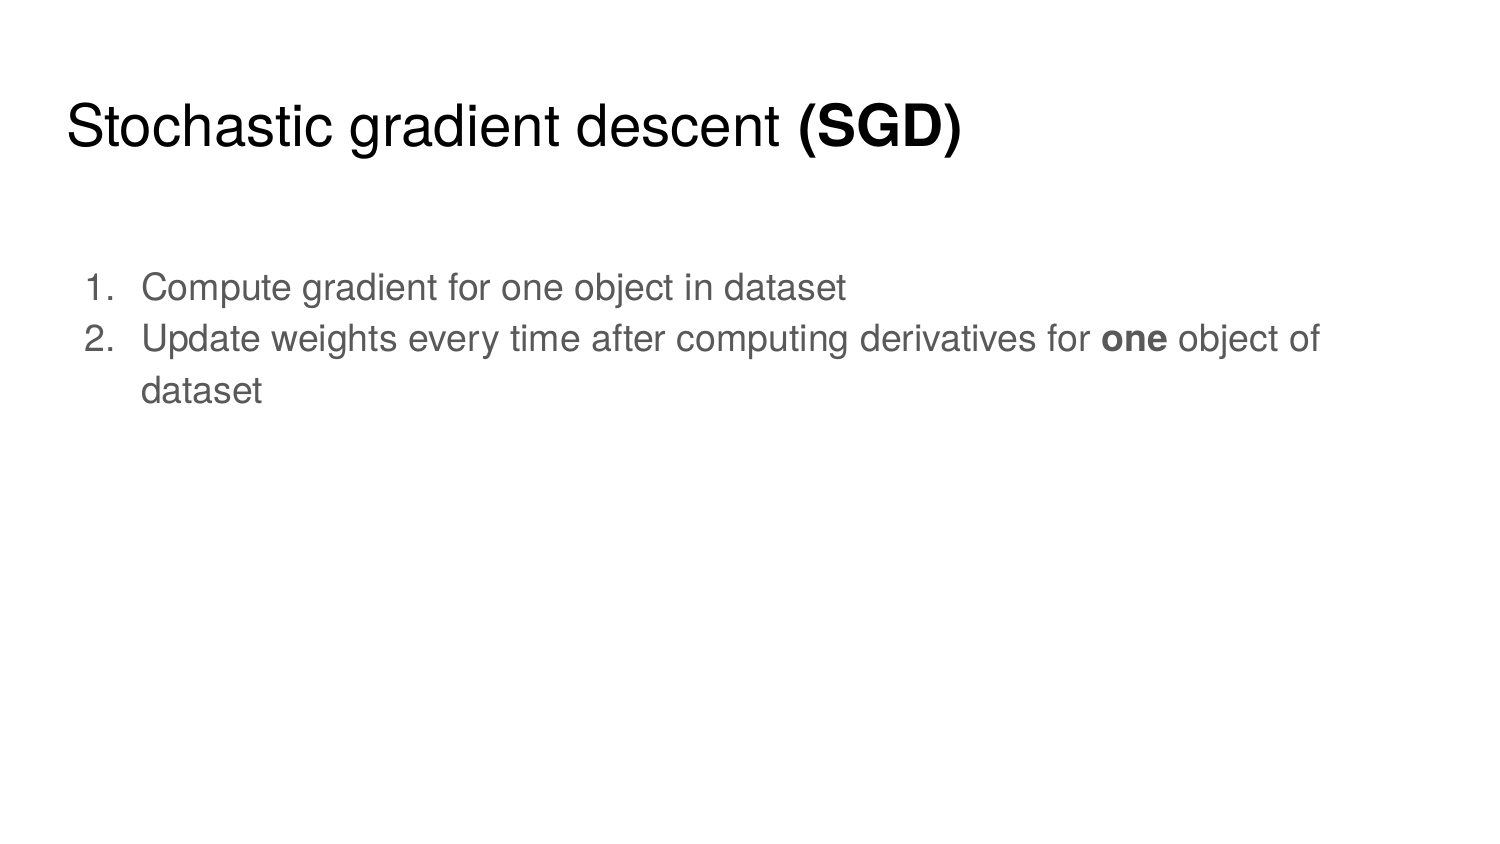

# Stochastic gradient descent (SGD)
Compute gradient for one object in dataset
Update weights every time after computing derivatives for one object of dataset